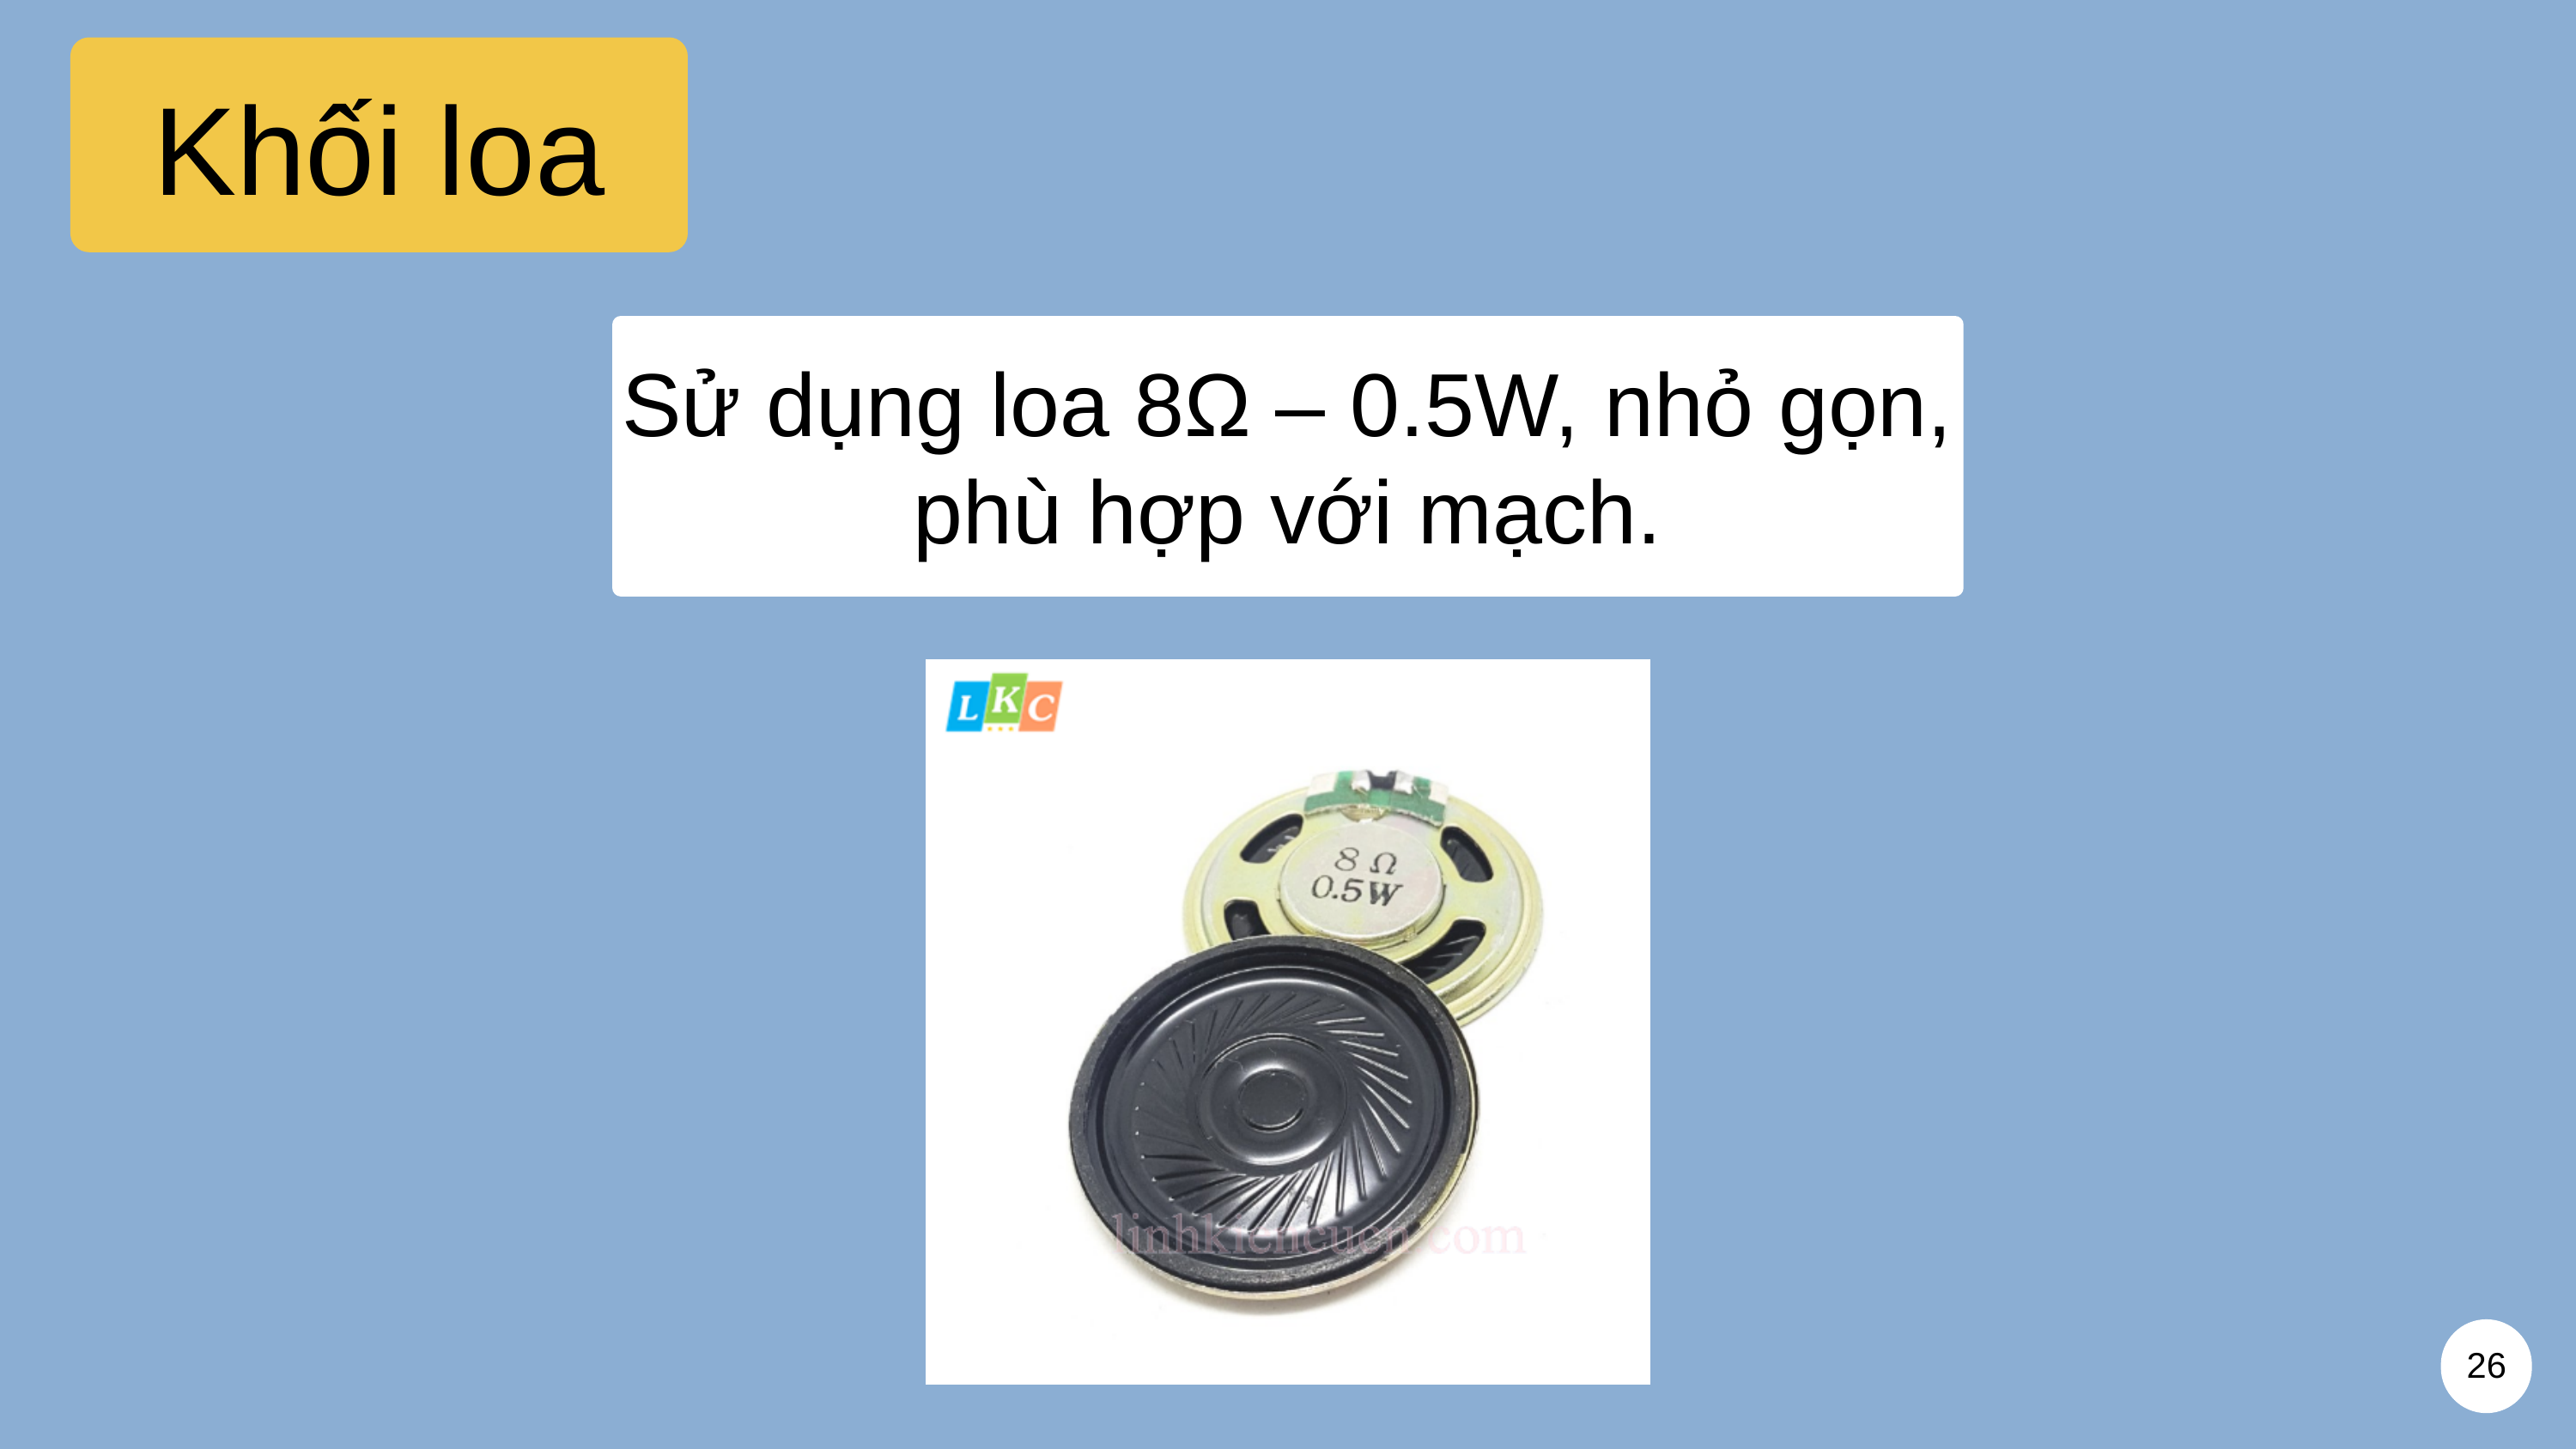

Khối loa

Sử dụng loa 8Ω – 0.5W, nhỏ gọn, phù hợp với mạch.

26